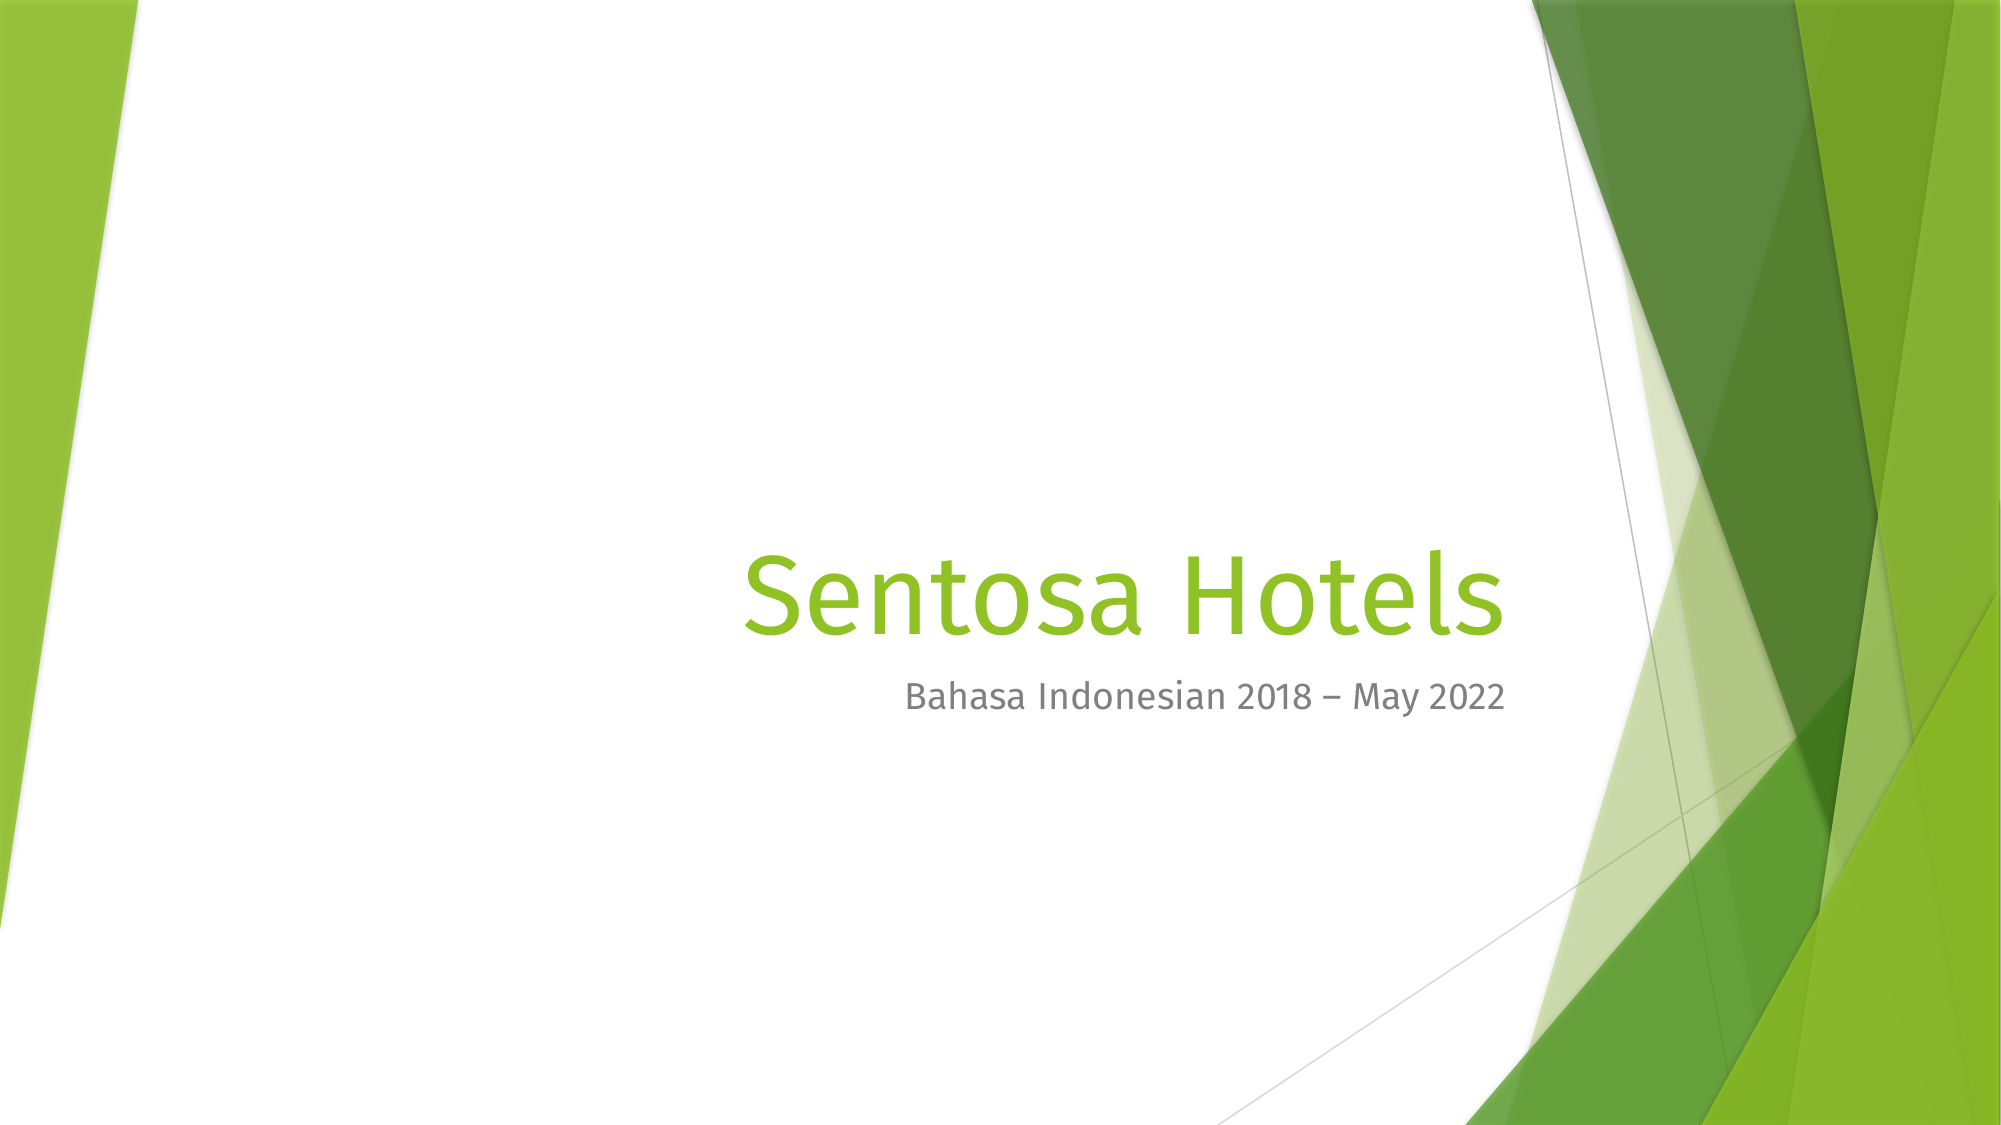

# Sentosa Hotels
Bahasa Indonesian 2018 – May 2022